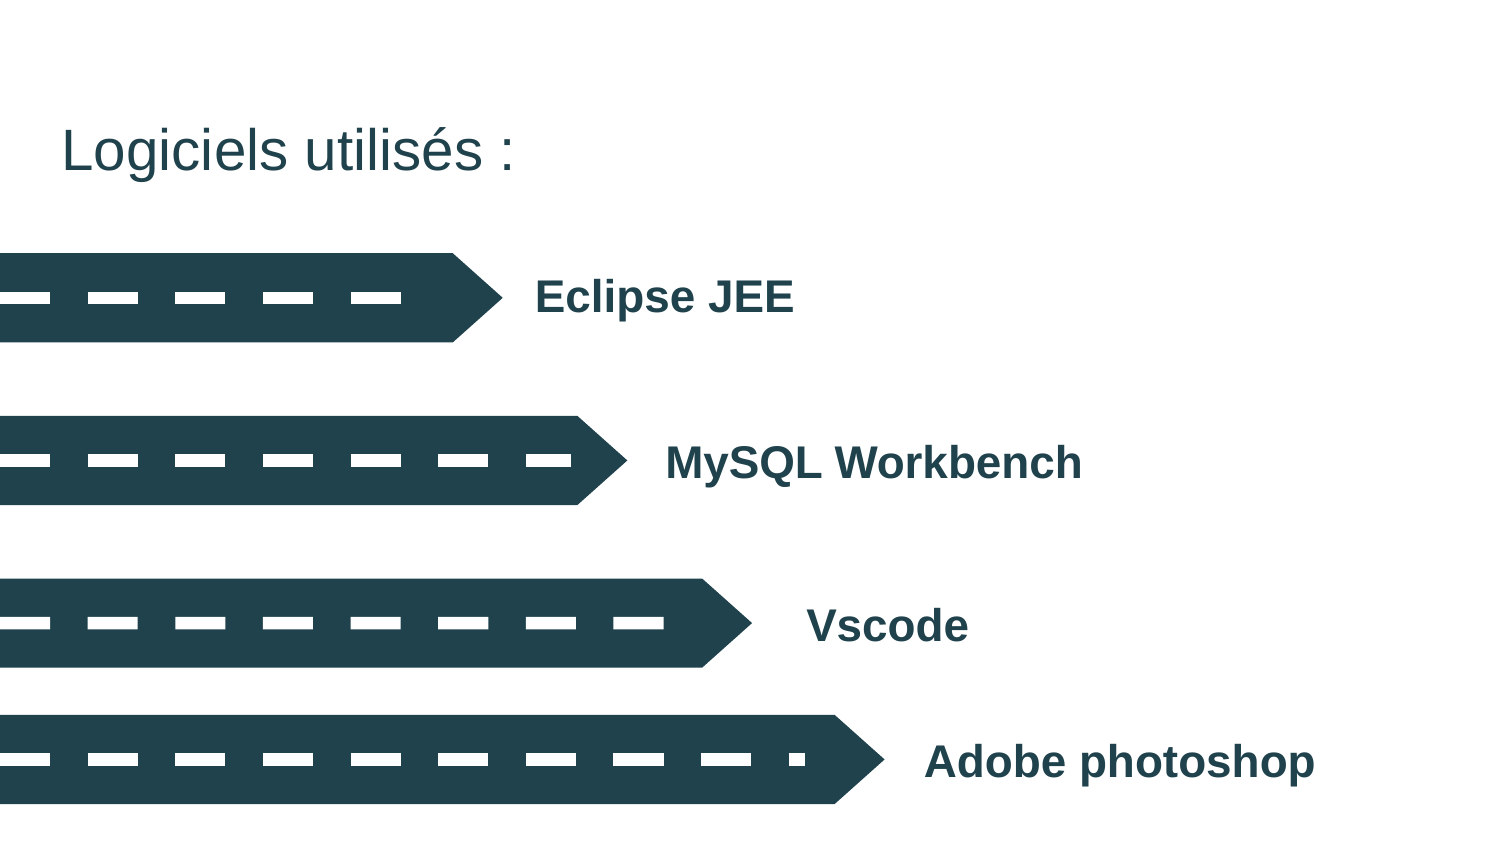

# Logiciels utilisés :

Eclipse JEE

MySQL Workbench

Vscode

Adobe photoshop